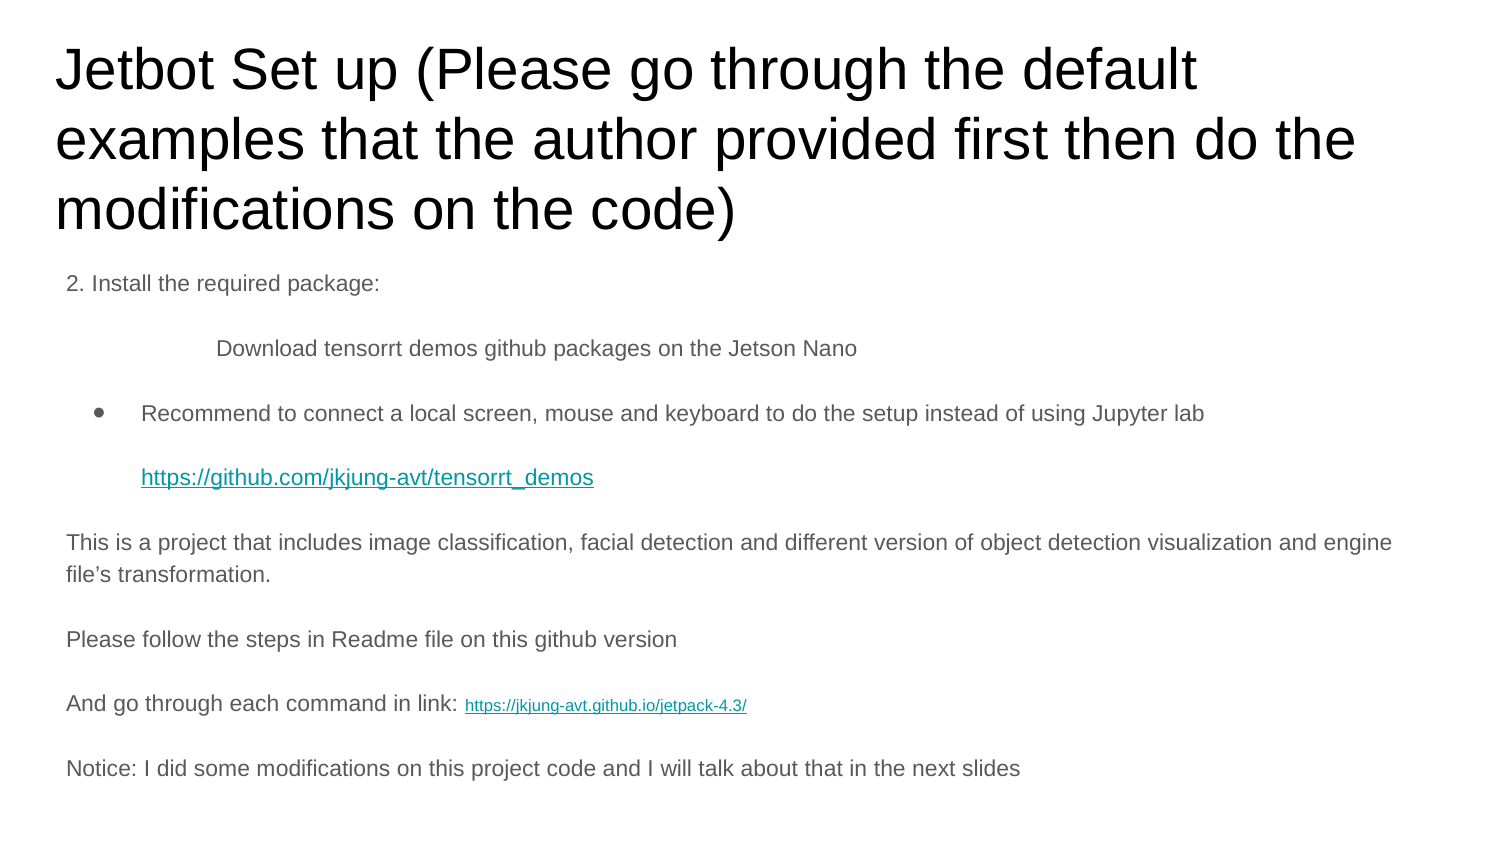

# Jetbot Set up (Please go through the default examples that the author provided first then do the modifications on the code)

2. Install the required package:
	Download tensorrt demos github packages on the Jetson Nano
Recommend to connect a local screen, mouse and keyboard to do the setup instead of using Jupyter lab
https://github.com/jkjung-avt/tensorrt_demos
This is a project that includes image classification, facial detection and different version of object detection visualization and engine file’s transformation.
Please follow the steps in Readme file on this github version
And go through each command in link: https://jkjung-avt.github.io/jetpack-4.3/
Notice: I did some modifications on this project code and I will talk about that in the next slides